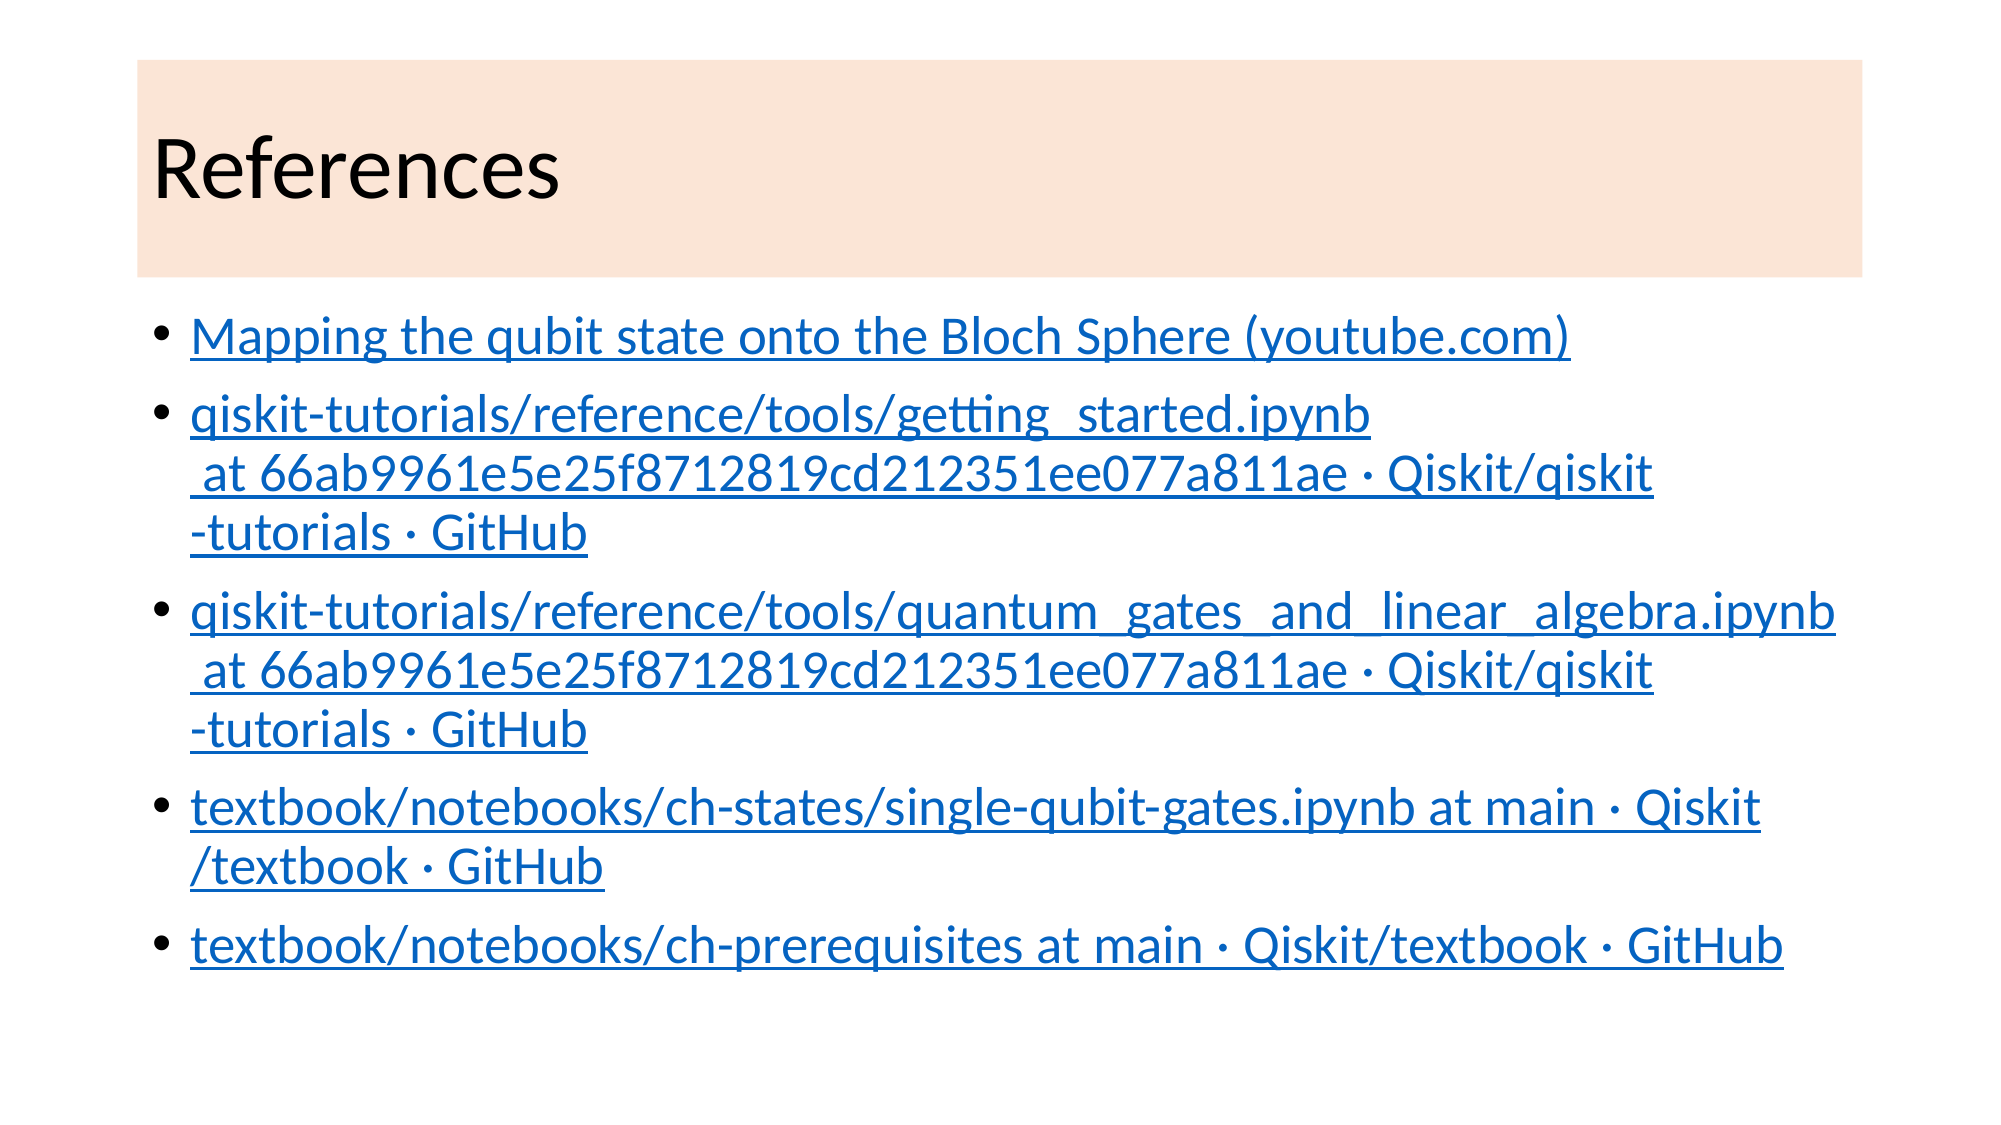

# References
Mapping the qubit state onto the Bloch Sphere (youtube.com)
qiskit-tutorials/reference/tools/getting_started.ipynb at 66ab9961e5e25f8712819cd212351ee077a811ae · Qiskit/qiskit-tutorials · GitHub
qiskit-tutorials/reference/tools/quantum_gates_and_linear_algebra.ipynb at 66ab9961e5e25f8712819cd212351ee077a811ae · Qiskit/qiskit-tutorials · GitHub
textbook/notebooks/ch-states/single-qubit-gates.ipynb at main · Qiskit/textbook · GitHub
textbook/notebooks/ch-prerequisites at main · Qiskit/textbook · GitHub